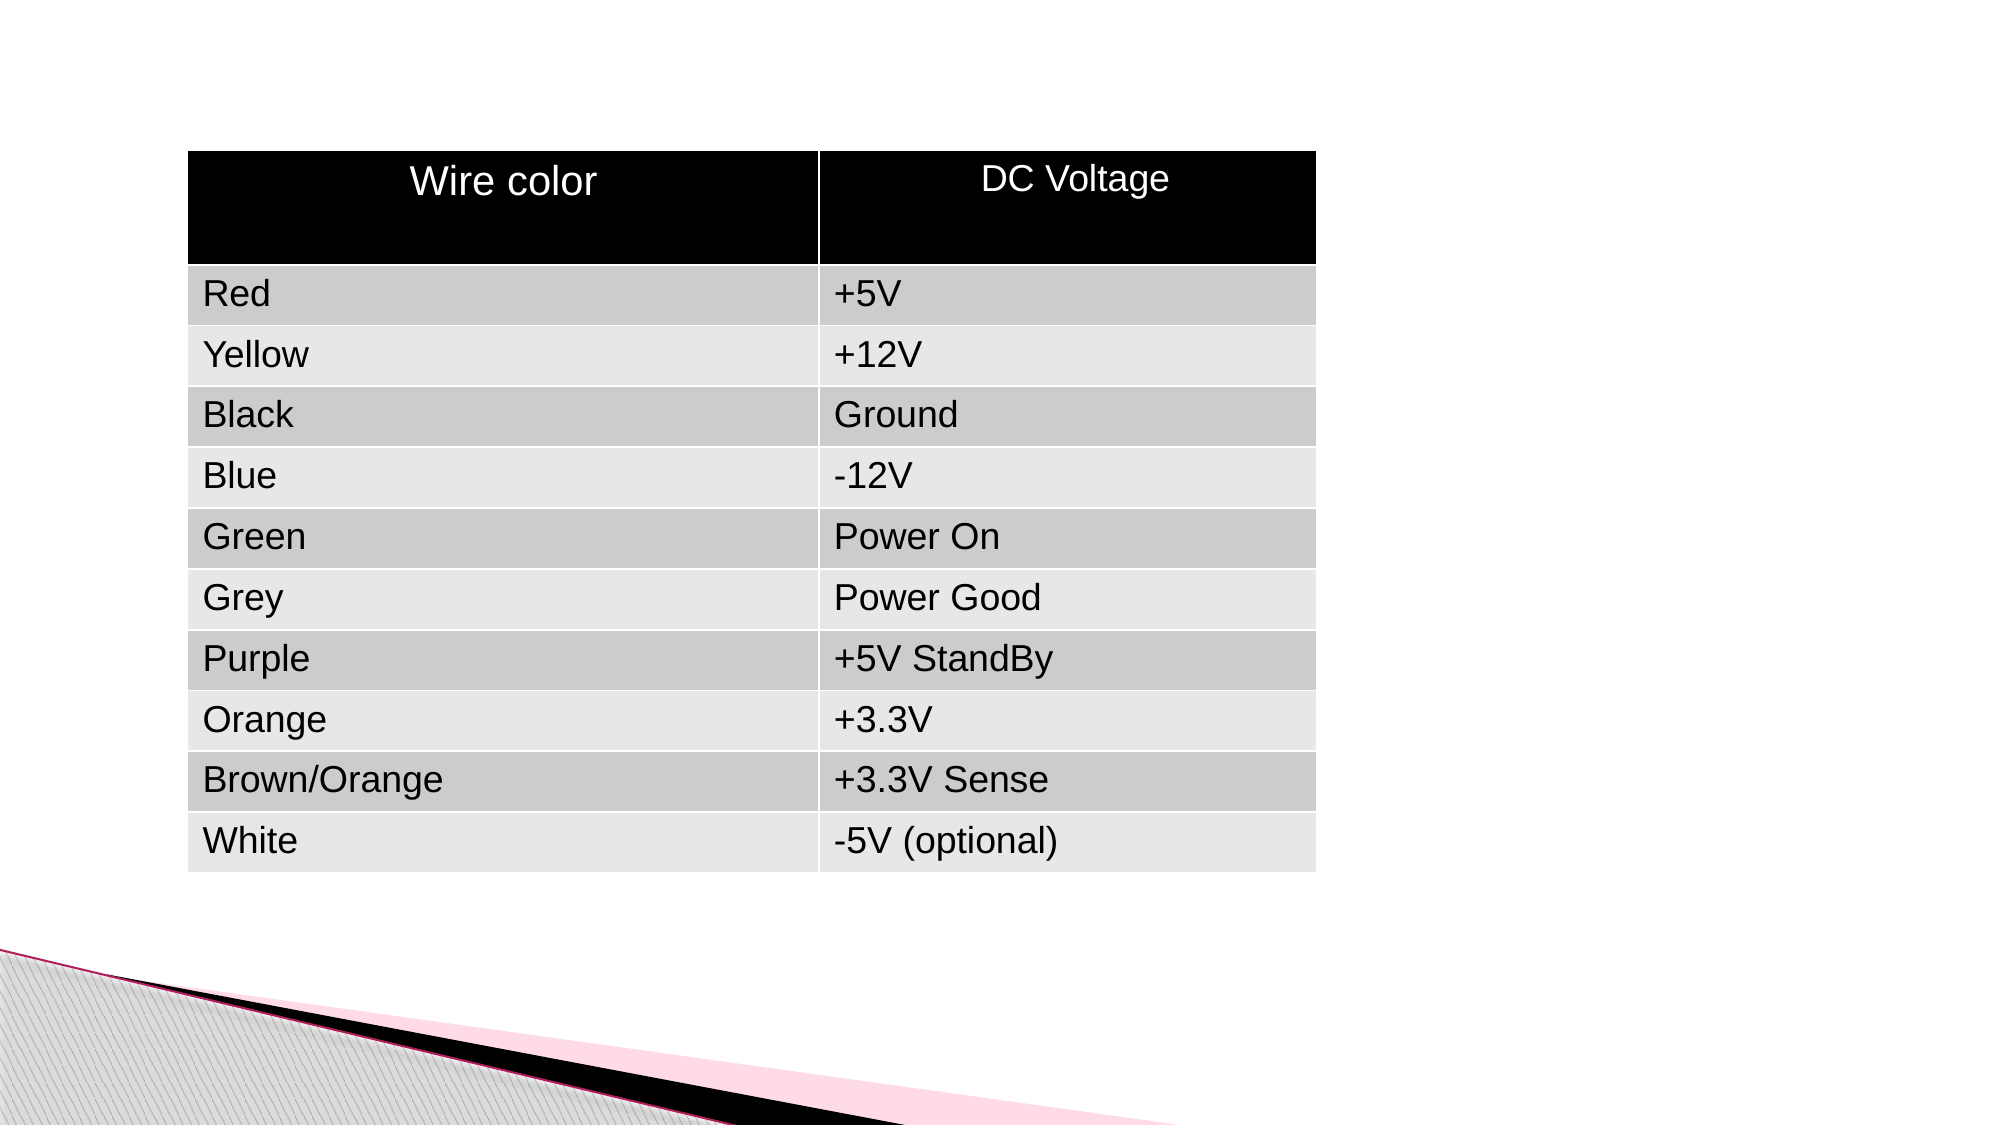

| Wire color | DC Voltage |
| --- | --- |
| Red | +5V |
| Yellow | +12V |
| Black | Ground |
| Blue | -12V |
| Green | Power On |
| Grey | Power Good |
| Purple | +5V StandBy |
| Orange | +3.3V |
| Brown/Orange | +3.3V Sense |
| White | -5V (optional) |